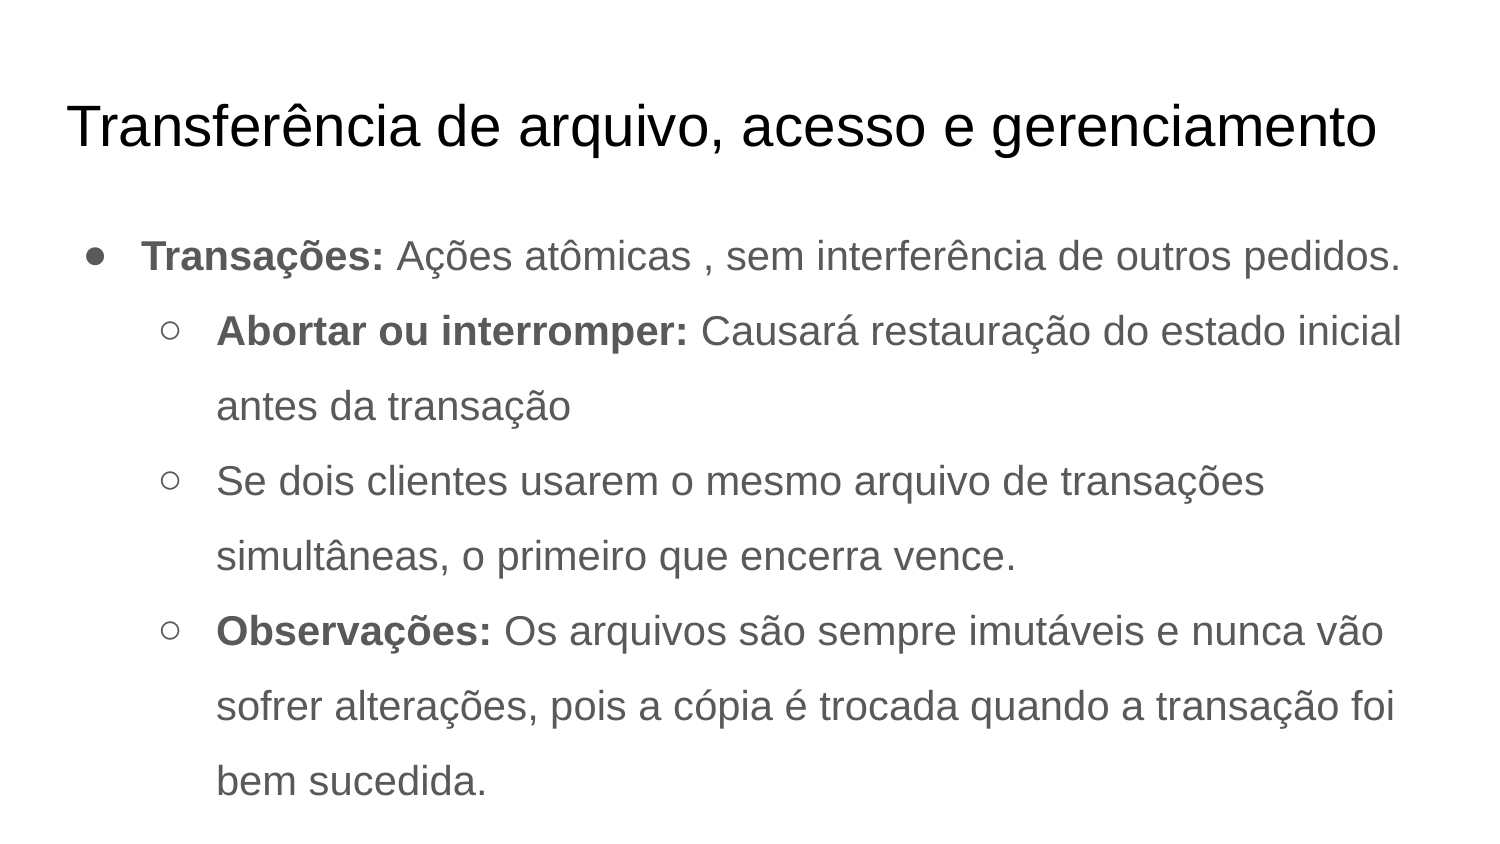

# Transferência de arquivo, acesso e gerenciamento
Transações: Ações atômicas , sem interferência de outros pedidos.
Abortar ou interromper: Causará restauração do estado inicial antes da transação
Se dois clientes usarem o mesmo arquivo de transações simultâneas, o primeiro que encerra vence.
Observações: Os arquivos são sempre imutáveis e nunca vão sofrer alterações, pois a cópia é trocada quando a transação foi bem sucedida.